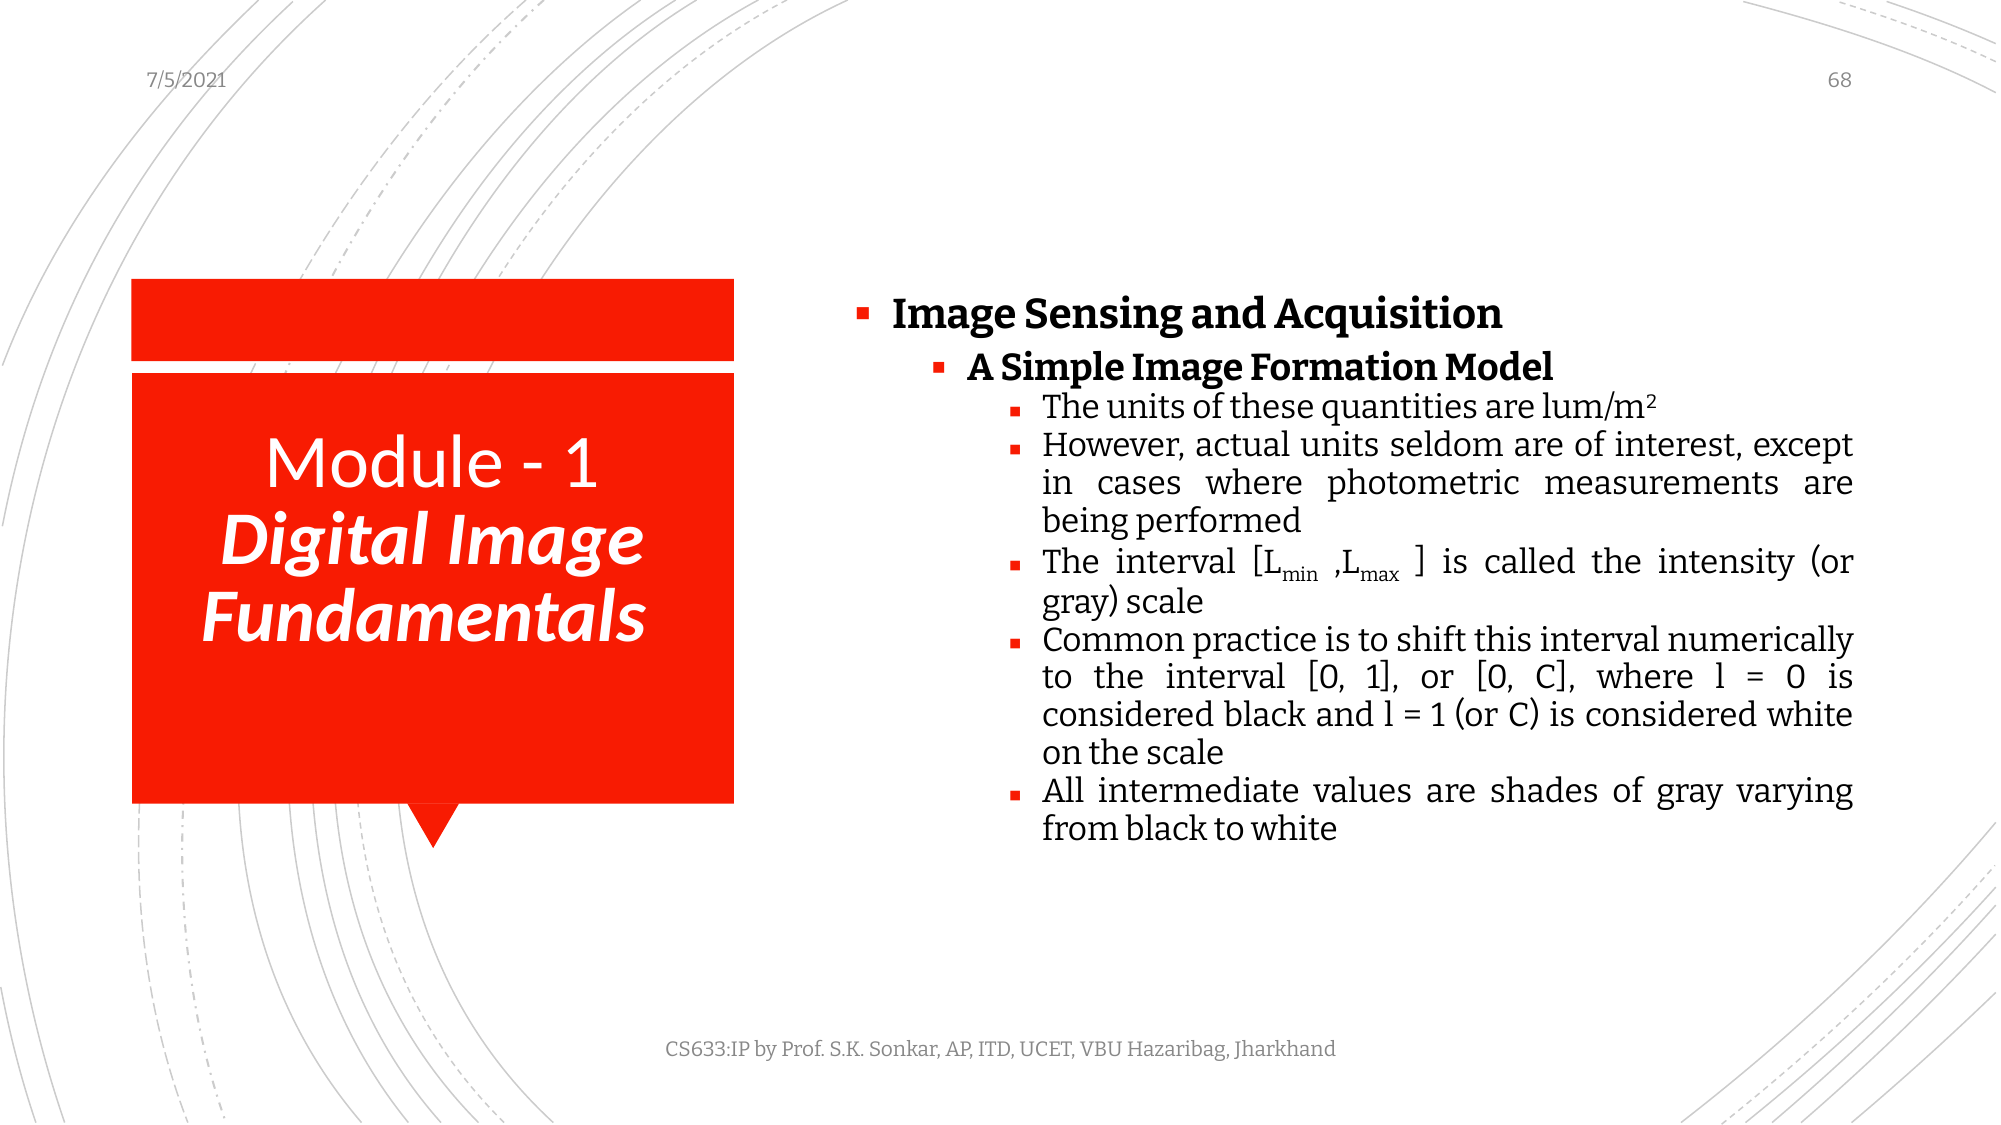

7/5/2021
68
Image Sensing and Acquisition
A Simple Image Formation Model
The units of these quantities are lum/m2
However, actual units seldom are of interest, except in cases where photometric measurements are being performed
The interval [Lmin ,Lmax ] is called the intensity (or gray) scale
Common practice is to shift this interval numerically to the interval [0, 1], or [0, C], where l = 0 is considered black and l = 1 (or C) is considered white on the scale
All intermediate values are shades of gray varying from black to white
# Module - 1 Digital Image Fundamentals
CS633:IP by Prof. S.K. Sonkar, AP, ITD, UCET, VBU Hazaribag, Jharkhand